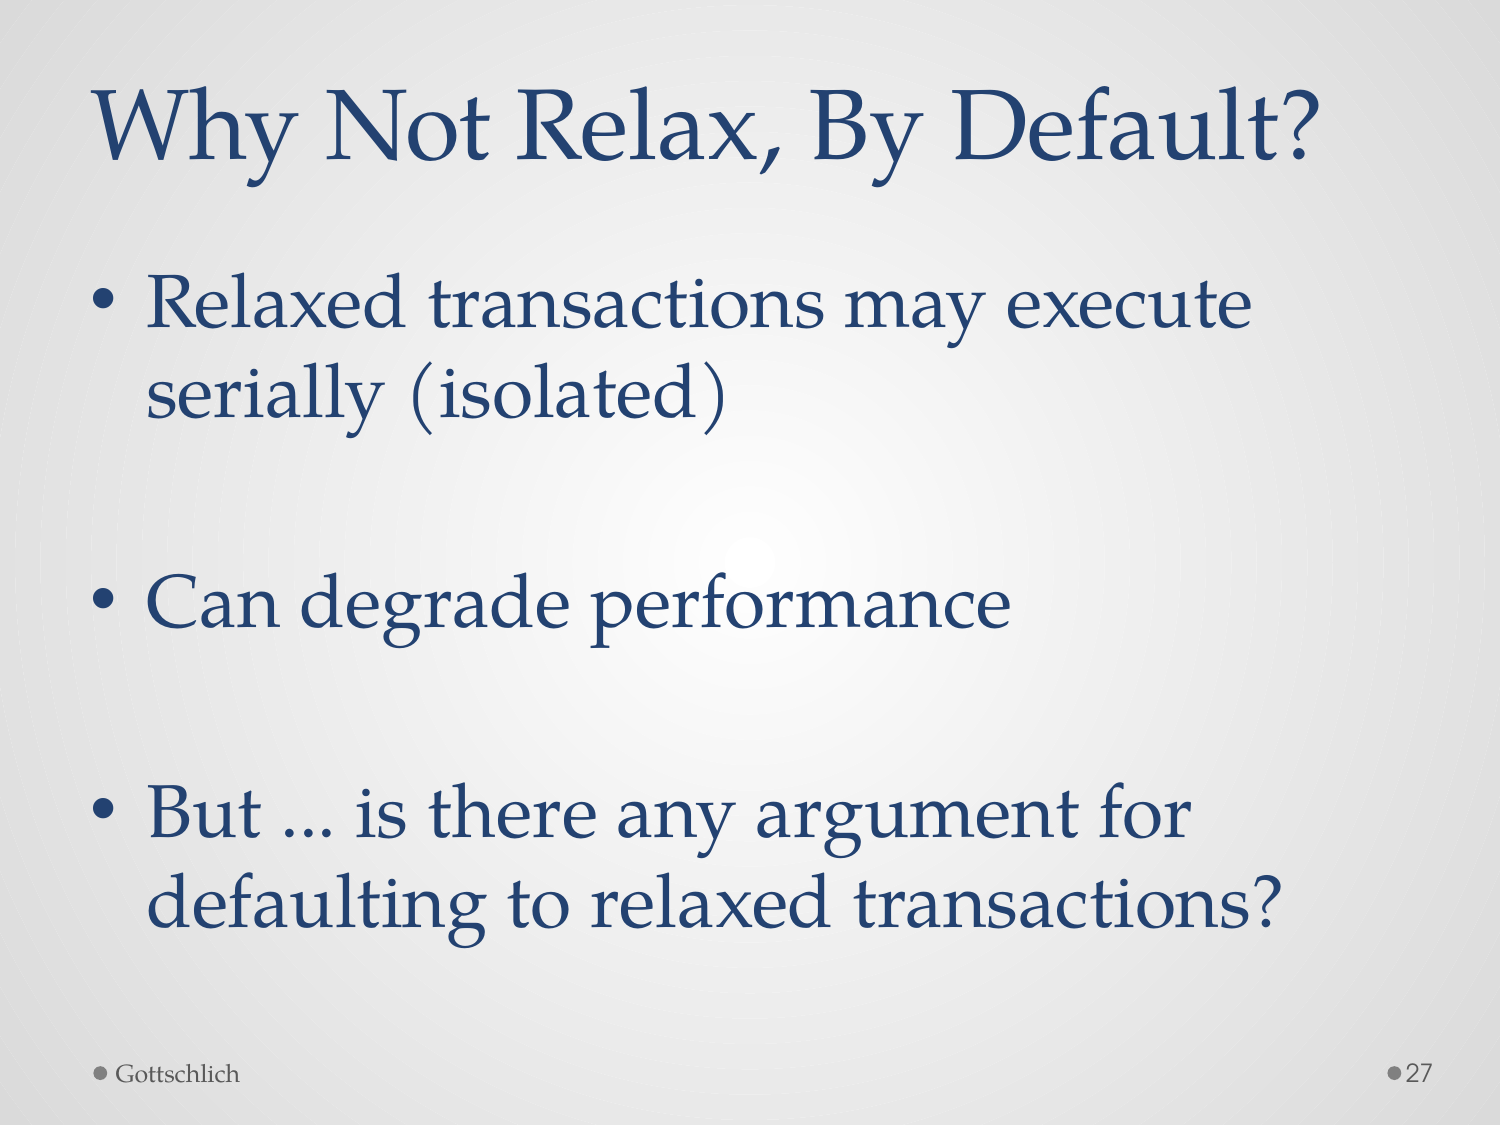

# Why Not Relax, By Default?
Relaxed transactions may execute serially (isolated)

Can degrade performance

But ... is there any argument for defaulting to relaxed transactions?
Gottschlich
27